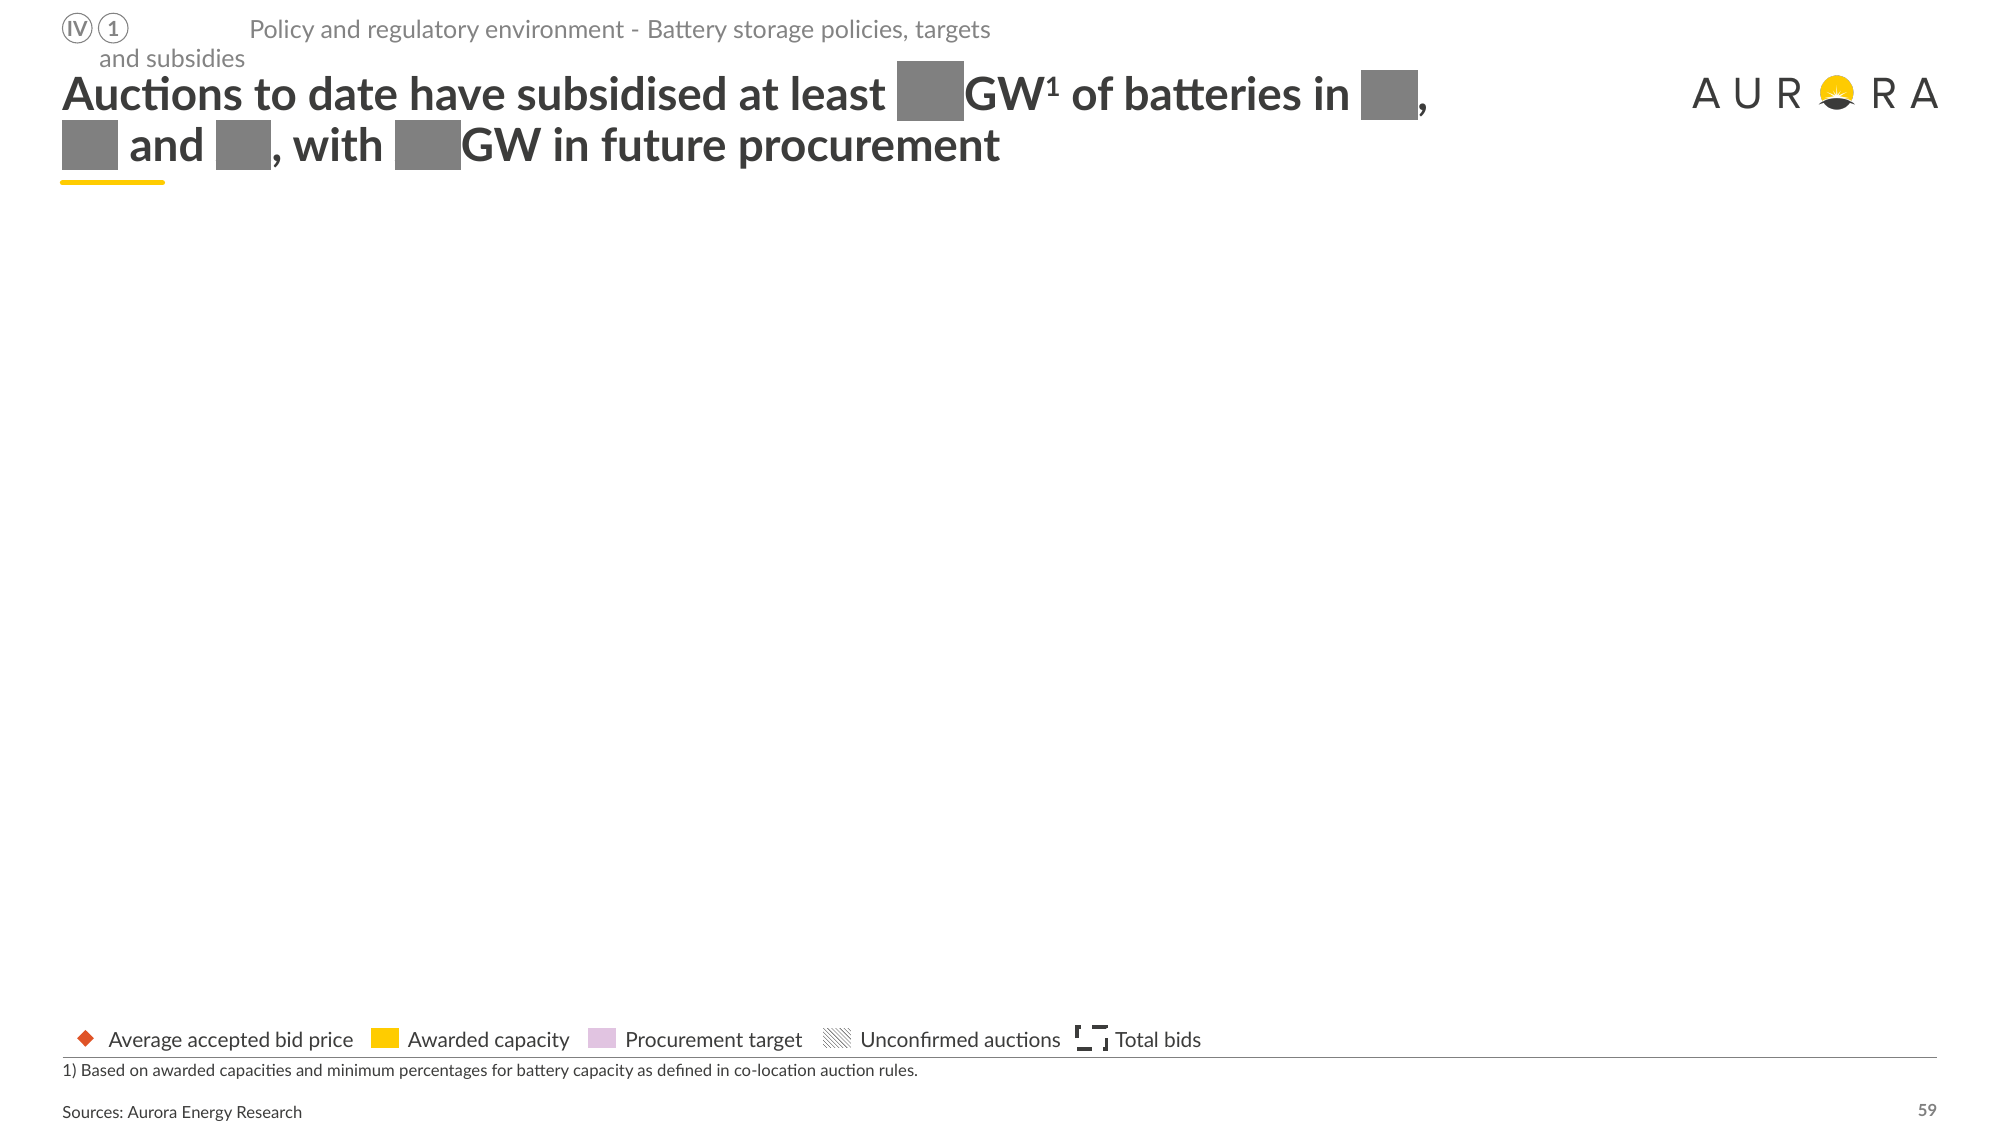

Policy and regulatory environment - Battery storage policies, targets and subsidies
IV
1
# Auctions to date have subsidised at least XXGW1 of batteries in XX, XX and XX, with XX GW in future procurement
XXXX

Average accepted bid price, EUR/MWh nominal
Capacity (RES+BESS) MW

Co-located batteries with RES are eligible for a XX  remunerating the renewable energy produced, but they cannot charge from the grid

### Chart

| Category |  |  |  |
|---|---|---|---|
XX
X  X

Average accepted bid price, EUR/MW/year
Capacity,   MW

XX planned auctions target up to XX GW of standalone battery capacity by end of XX, with potential to procure an additional XX by XX

Average accepted bid price, 1000 EUR/MW
Capacity,       MW
The scheme offers grants to co-located and standalone projects

### Chart

| Category |  |  |  |
|---|---|---|---|

### Chart

| Category |  |  |  |
|---|---|---|---|

TBC
Co-located
Standalone
Call budget
Million EUR
XX
XX
Average accepted bid price
Awarded capacity
Procurement target
Unconfirmed auctions
Total bids

1) Based on awarded capacities and minimum percentages for battery capacity as defined in co-location auction rules.
Sources: Aurora Energy Research

### Chart

| Category |  |  |  |  |
|---|---|---|---|---|